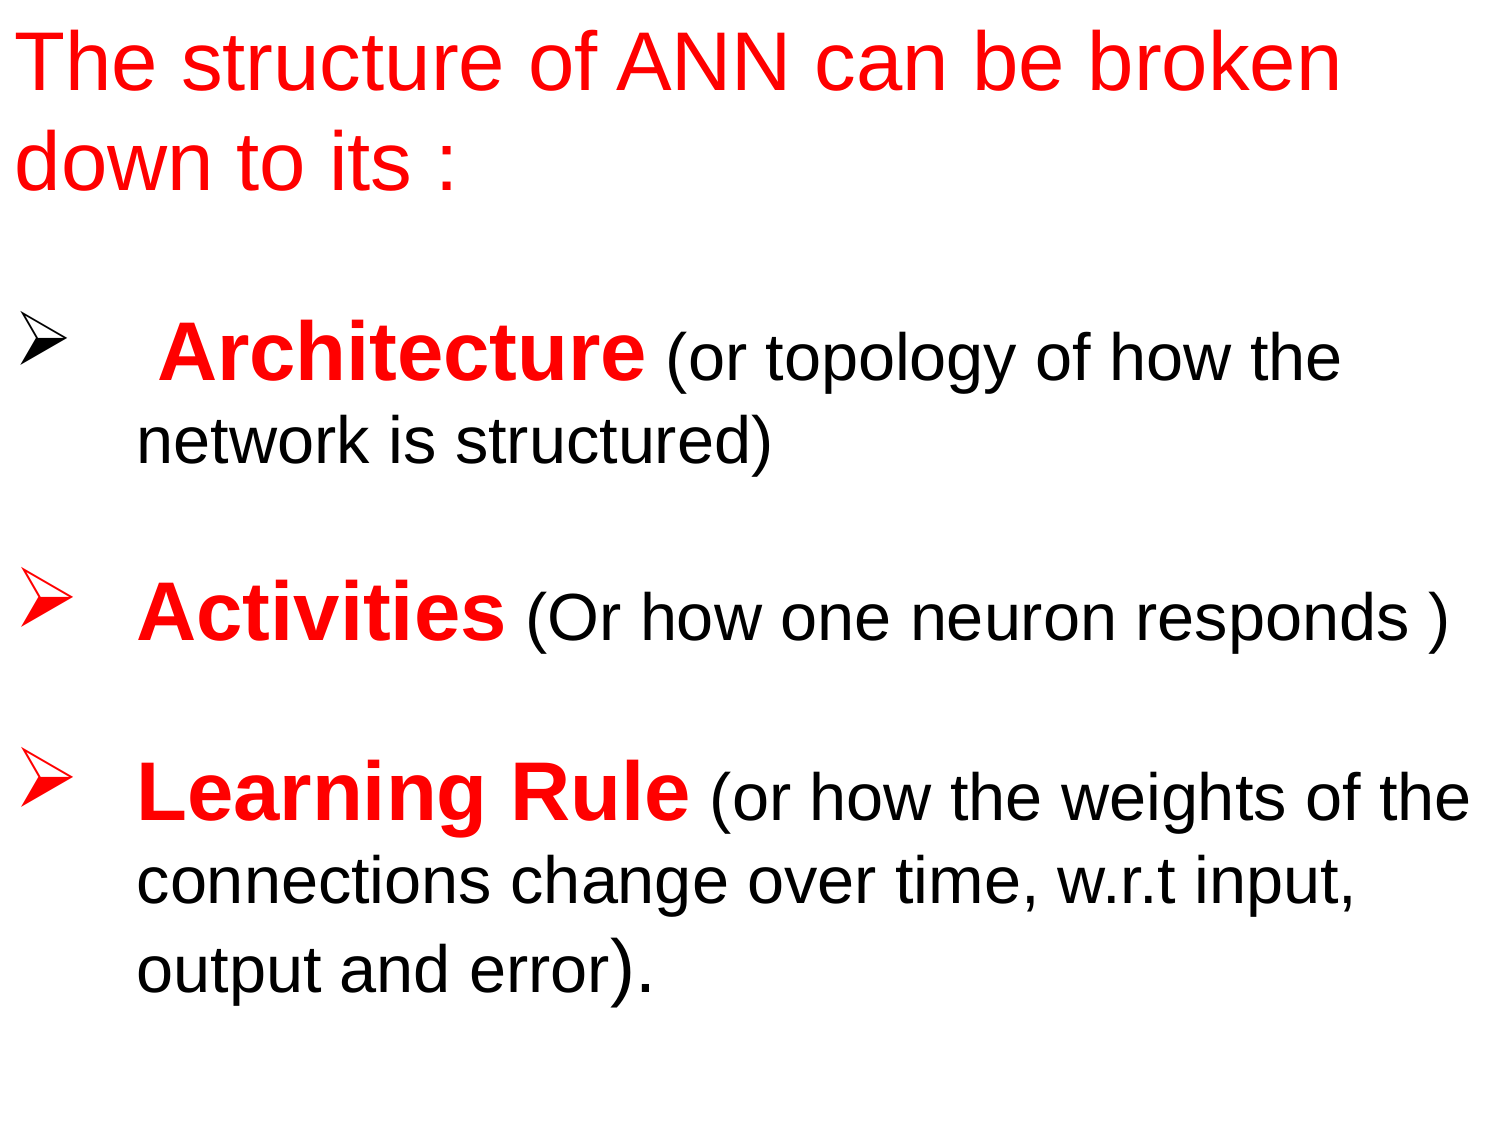

The structure of ANN can be broken down to its :

 Architecture (or topology of how the network is structured)

Activities (Or how one neuron responds )

Learning Rule (or how the weights of the connections change over time, w.r.t input, output and error).